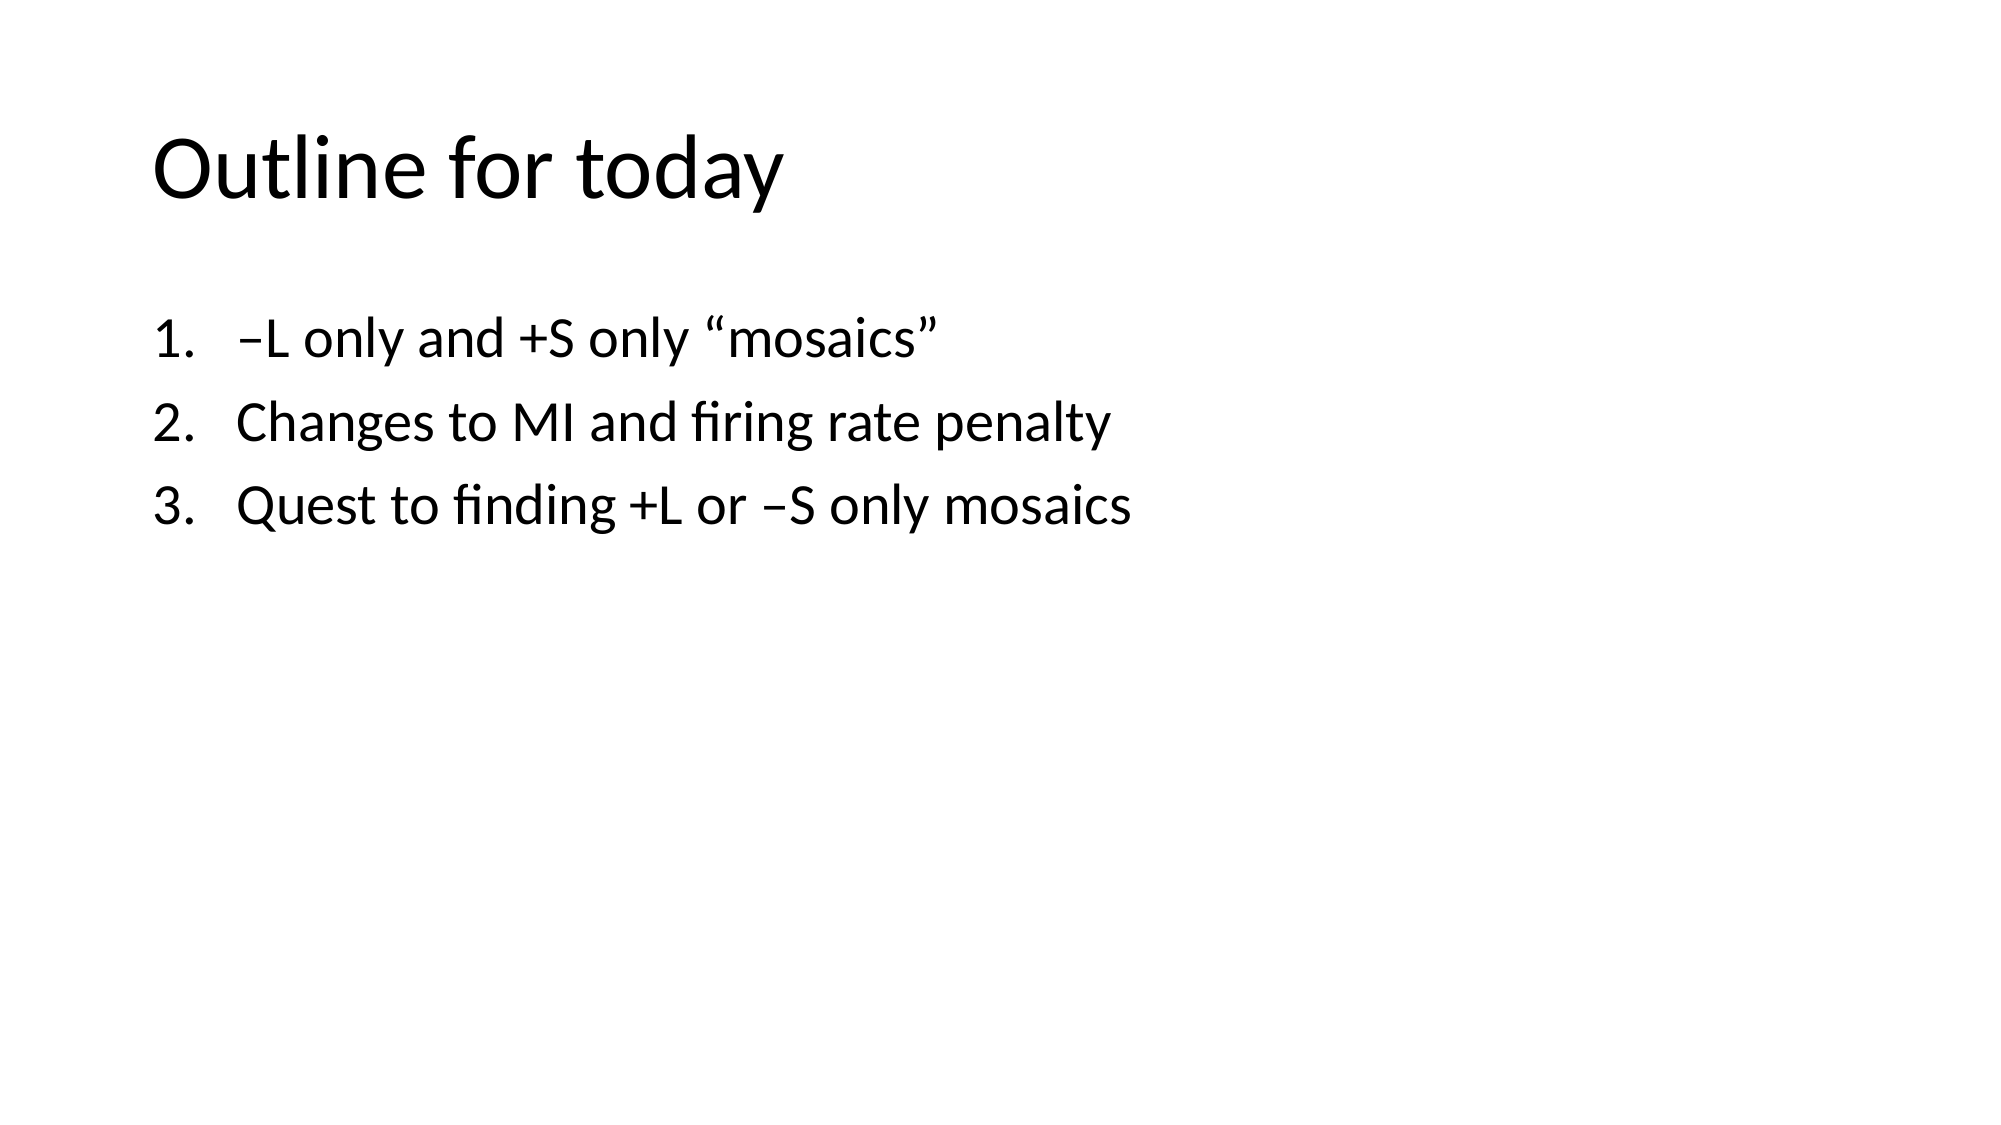

# Outline for today
–L only and +S only “mosaics”
Changes to MI and firing rate penalty
Quest to finding +L or –S only mosaics